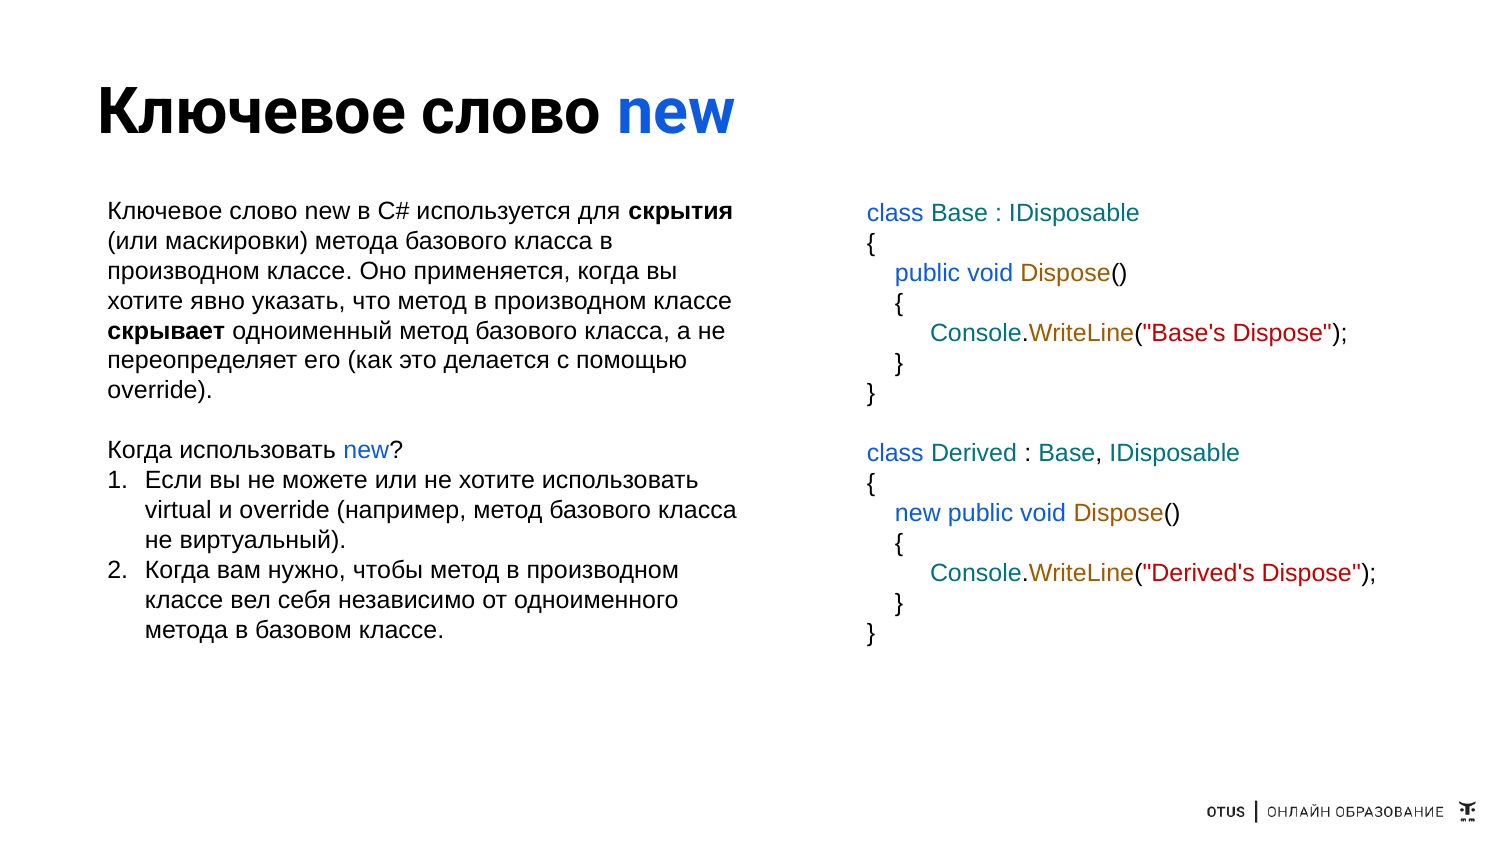

# Ключевое слово new

Ключевое слово new в C# используется для скрытия (или маскировки) метода базового класса в производном классе. Оно применяется, когда вы хотите явно указать, что метод в производном классе скрывает одноименный метод базового класса, а не переопределяет его (как это делается с помощью override).

Когда использовать new?
Если вы не можете или не хотите использовать virtual и override (например, метод базового класса не виртуальный).
Когда вам нужно, чтобы метод в производном классе вел себя независимо от одноименного метода в базовом классе.

class Base : IDisposable
{
    public void Dispose()
    {
         Console.WriteLine("Base's Dispose");
    }
}

class Derived : Base, IDisposable
{
    new public void Dispose()
    {
         Console.WriteLine("Derived's Dispose");
    }
}